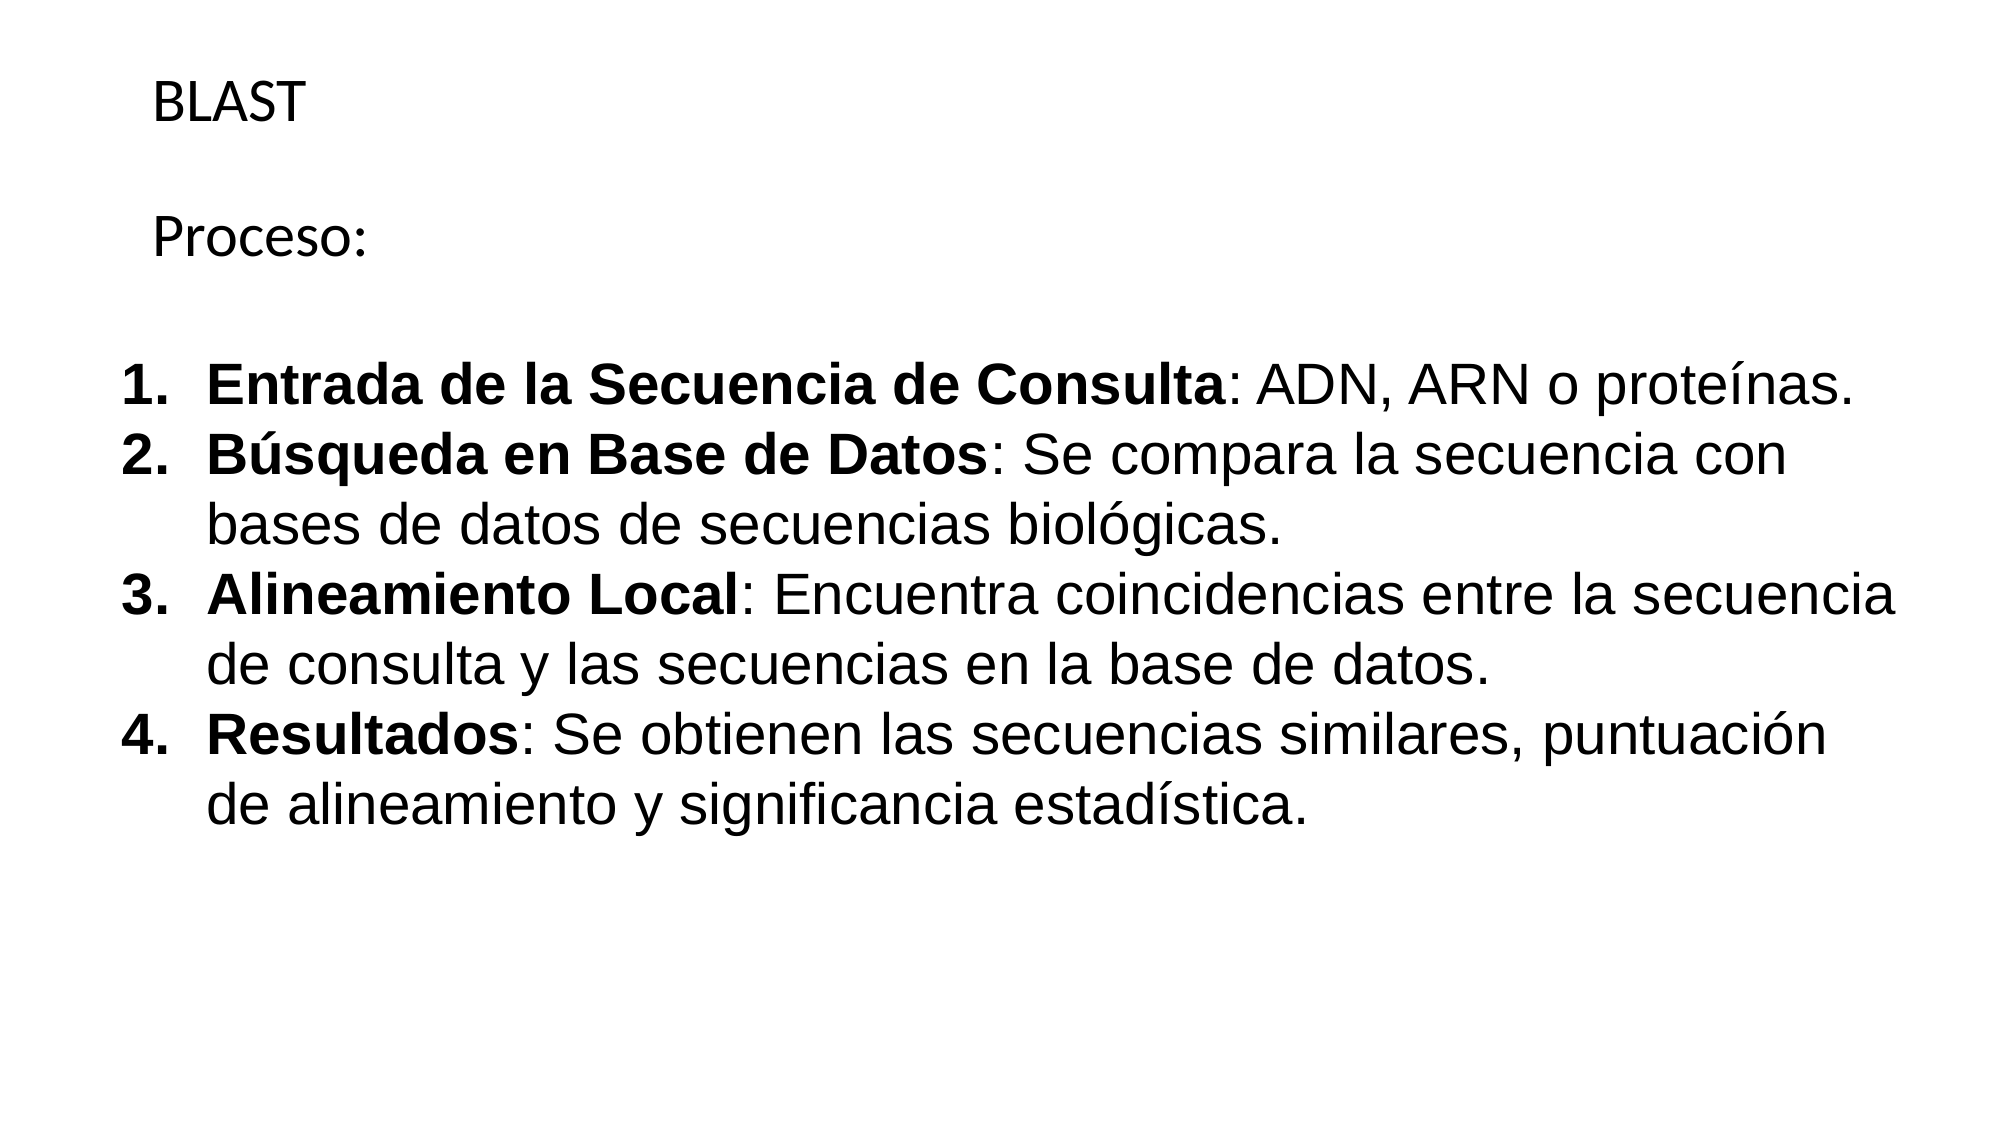

# BLAST Proceso:
Entrada de la Secuencia de Consulta: ADN, ARN o proteínas.
Búsqueda en Base de Datos: Se compara la secuencia con bases de datos de secuencias biológicas.
Alineamiento Local: Encuentra coincidencias entre la secuencia de consulta y las secuencias en la base de datos.
Resultados: Se obtienen las secuencias similares, puntuación de alineamiento y significancia estadística.